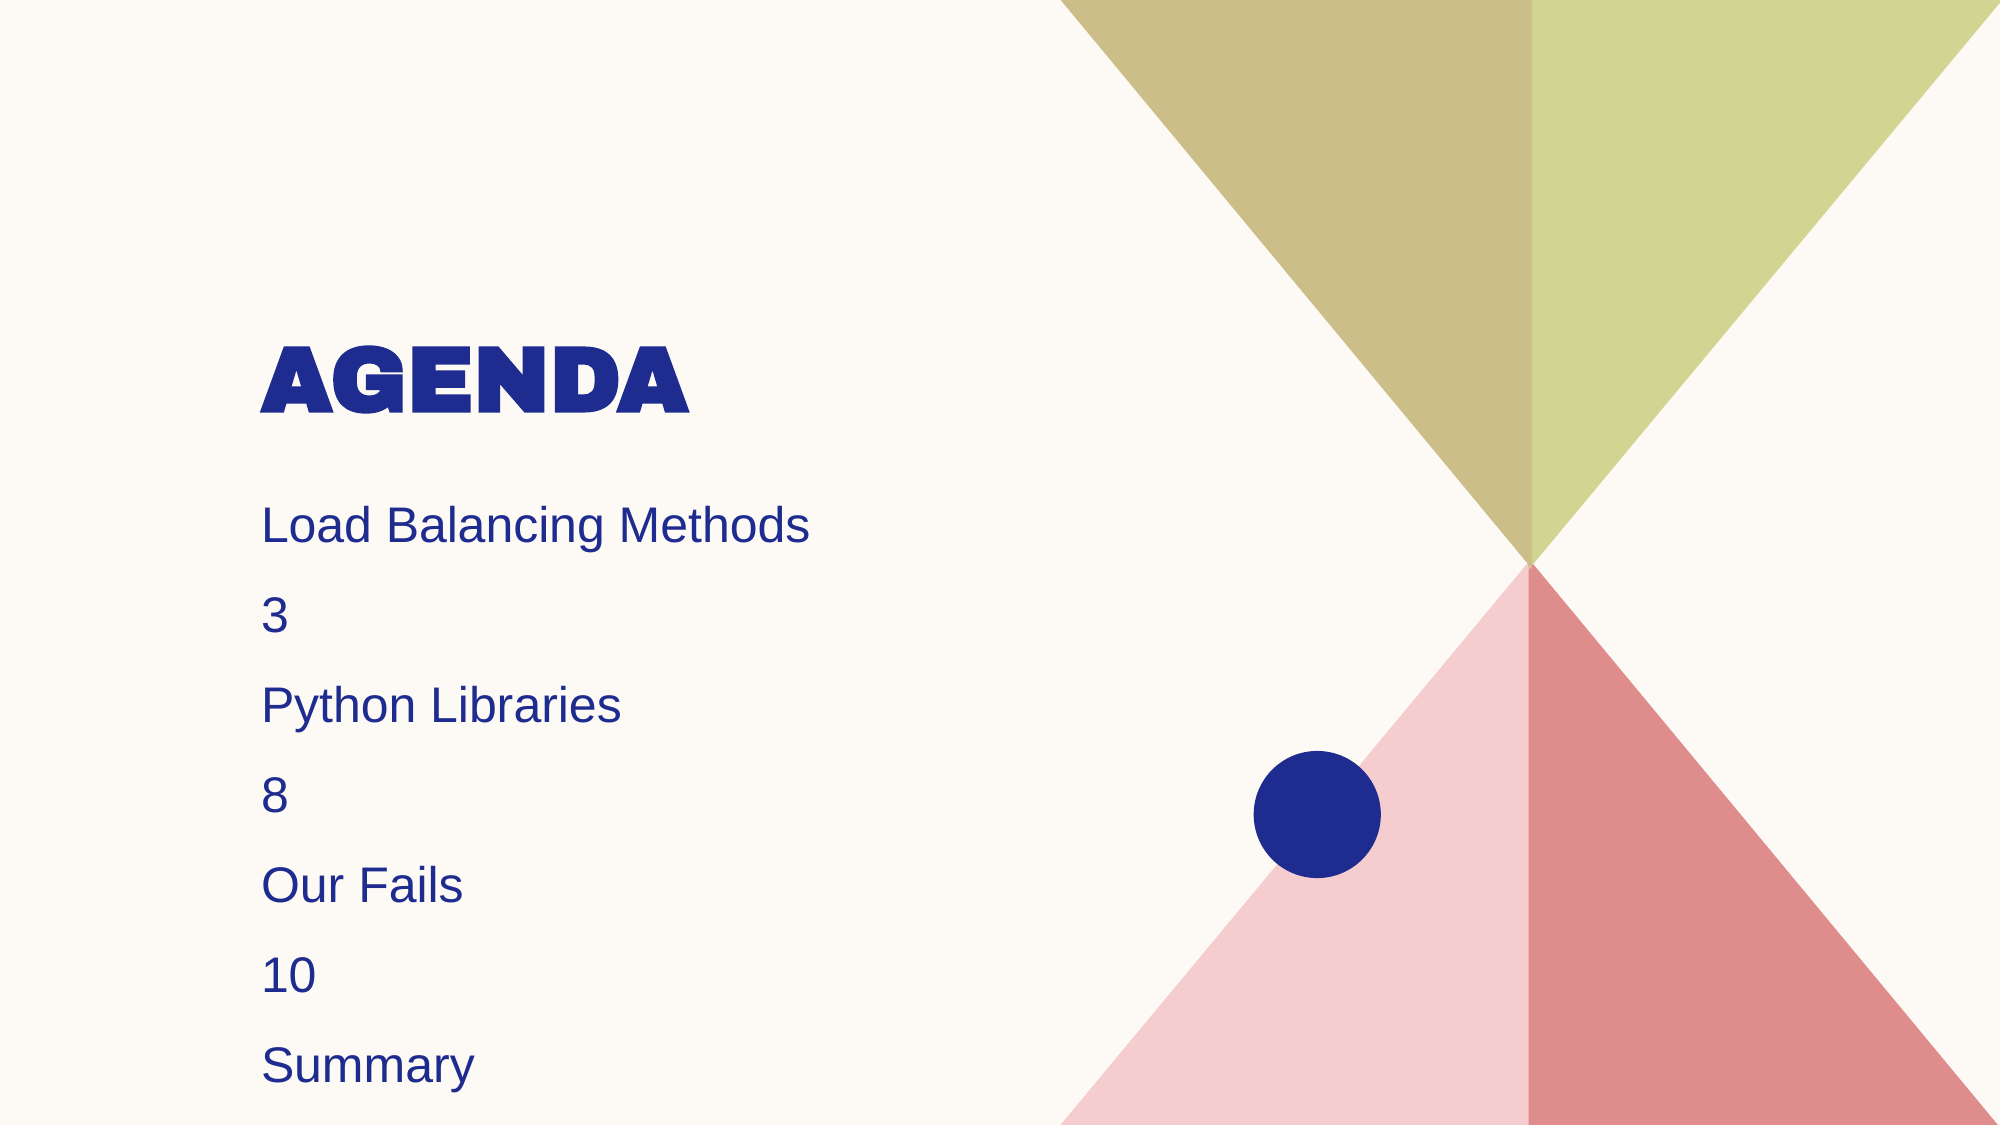

# AGENDA
Load Balancing Methods                         3  ​
Python Libraries                                       8
​Our Fails                                                   10
​Summary​                                                  13